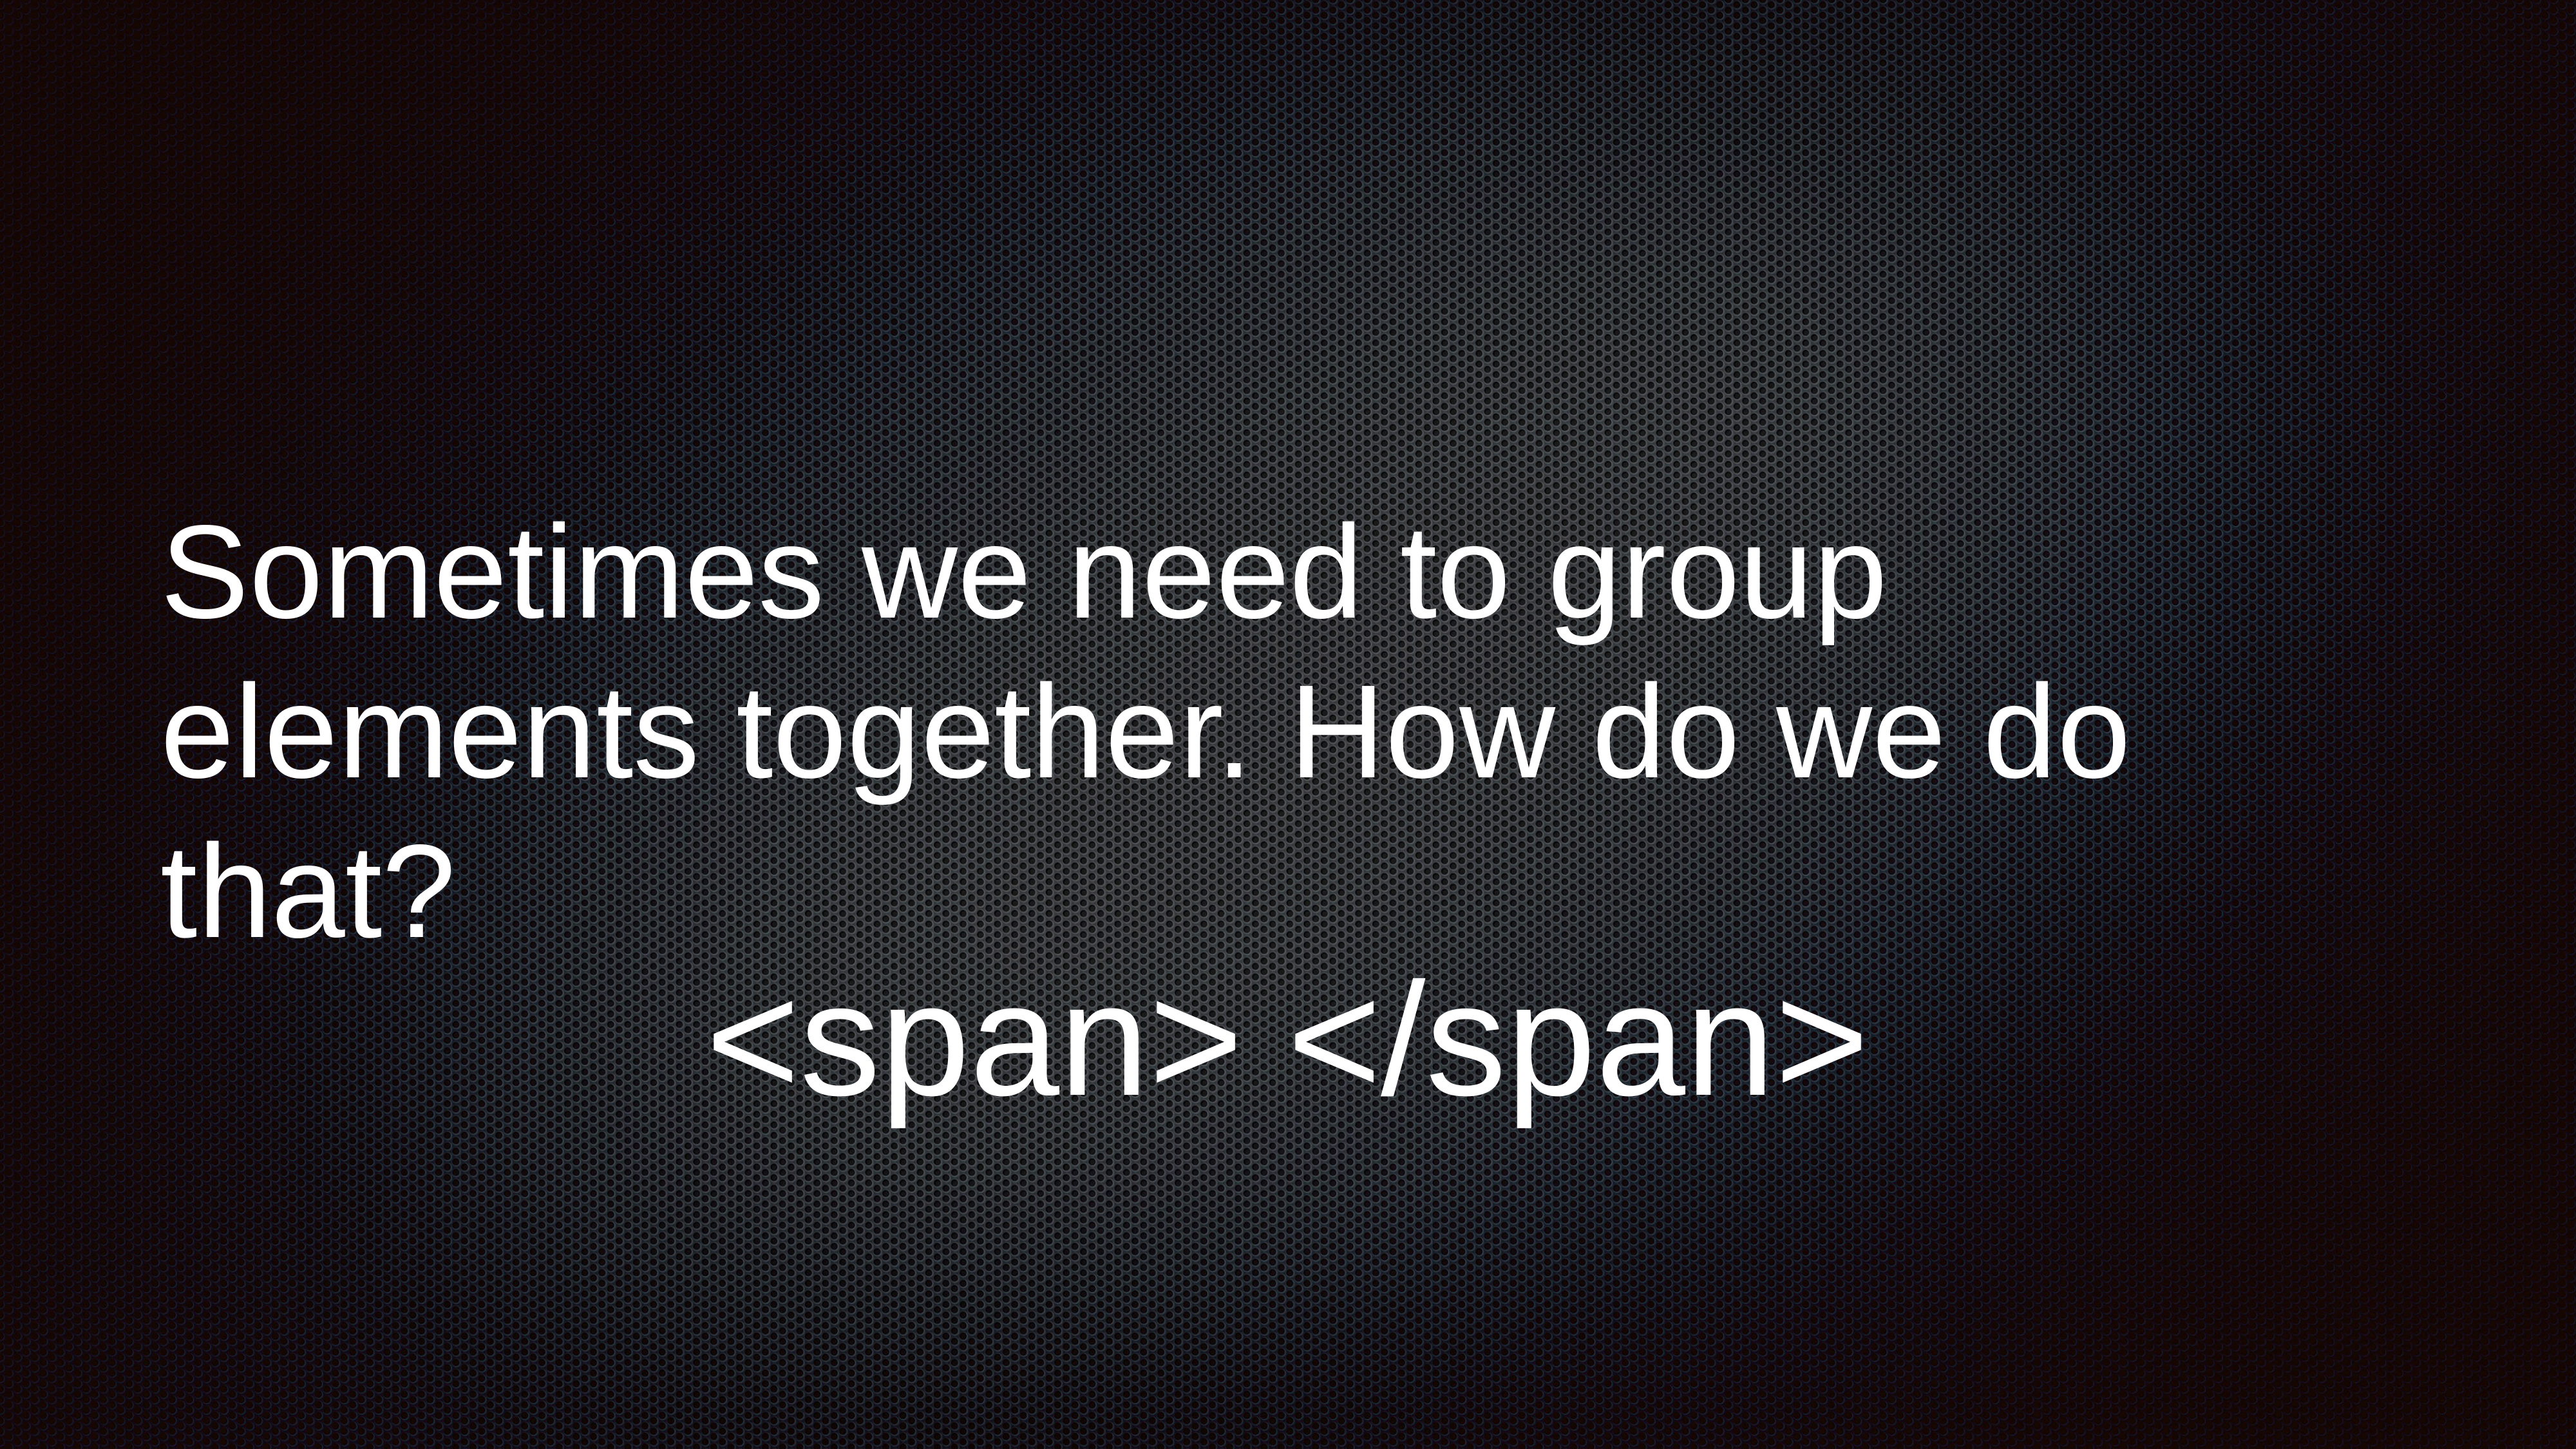

# Sometimes we need to group elements together. How do we do that?
<span> </span>